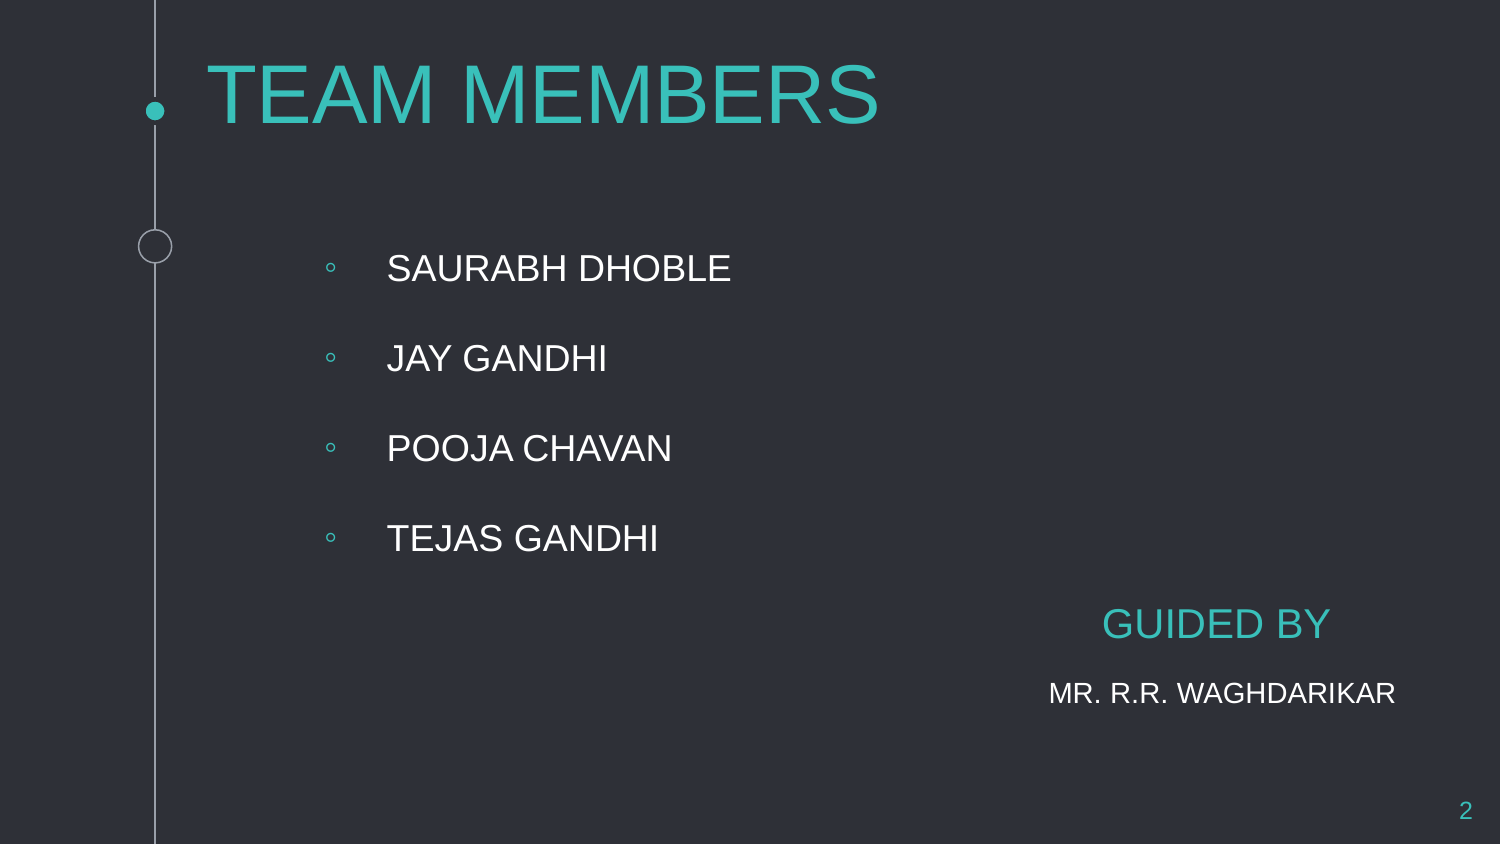

# TEAM MEMBERS
SAURABH DHOBLE
JAY GANDHI
POOJA CHAVAN
TEJAS GANDHI

GUIDED BY
MR. R.R. WAGHDARIKAR
2